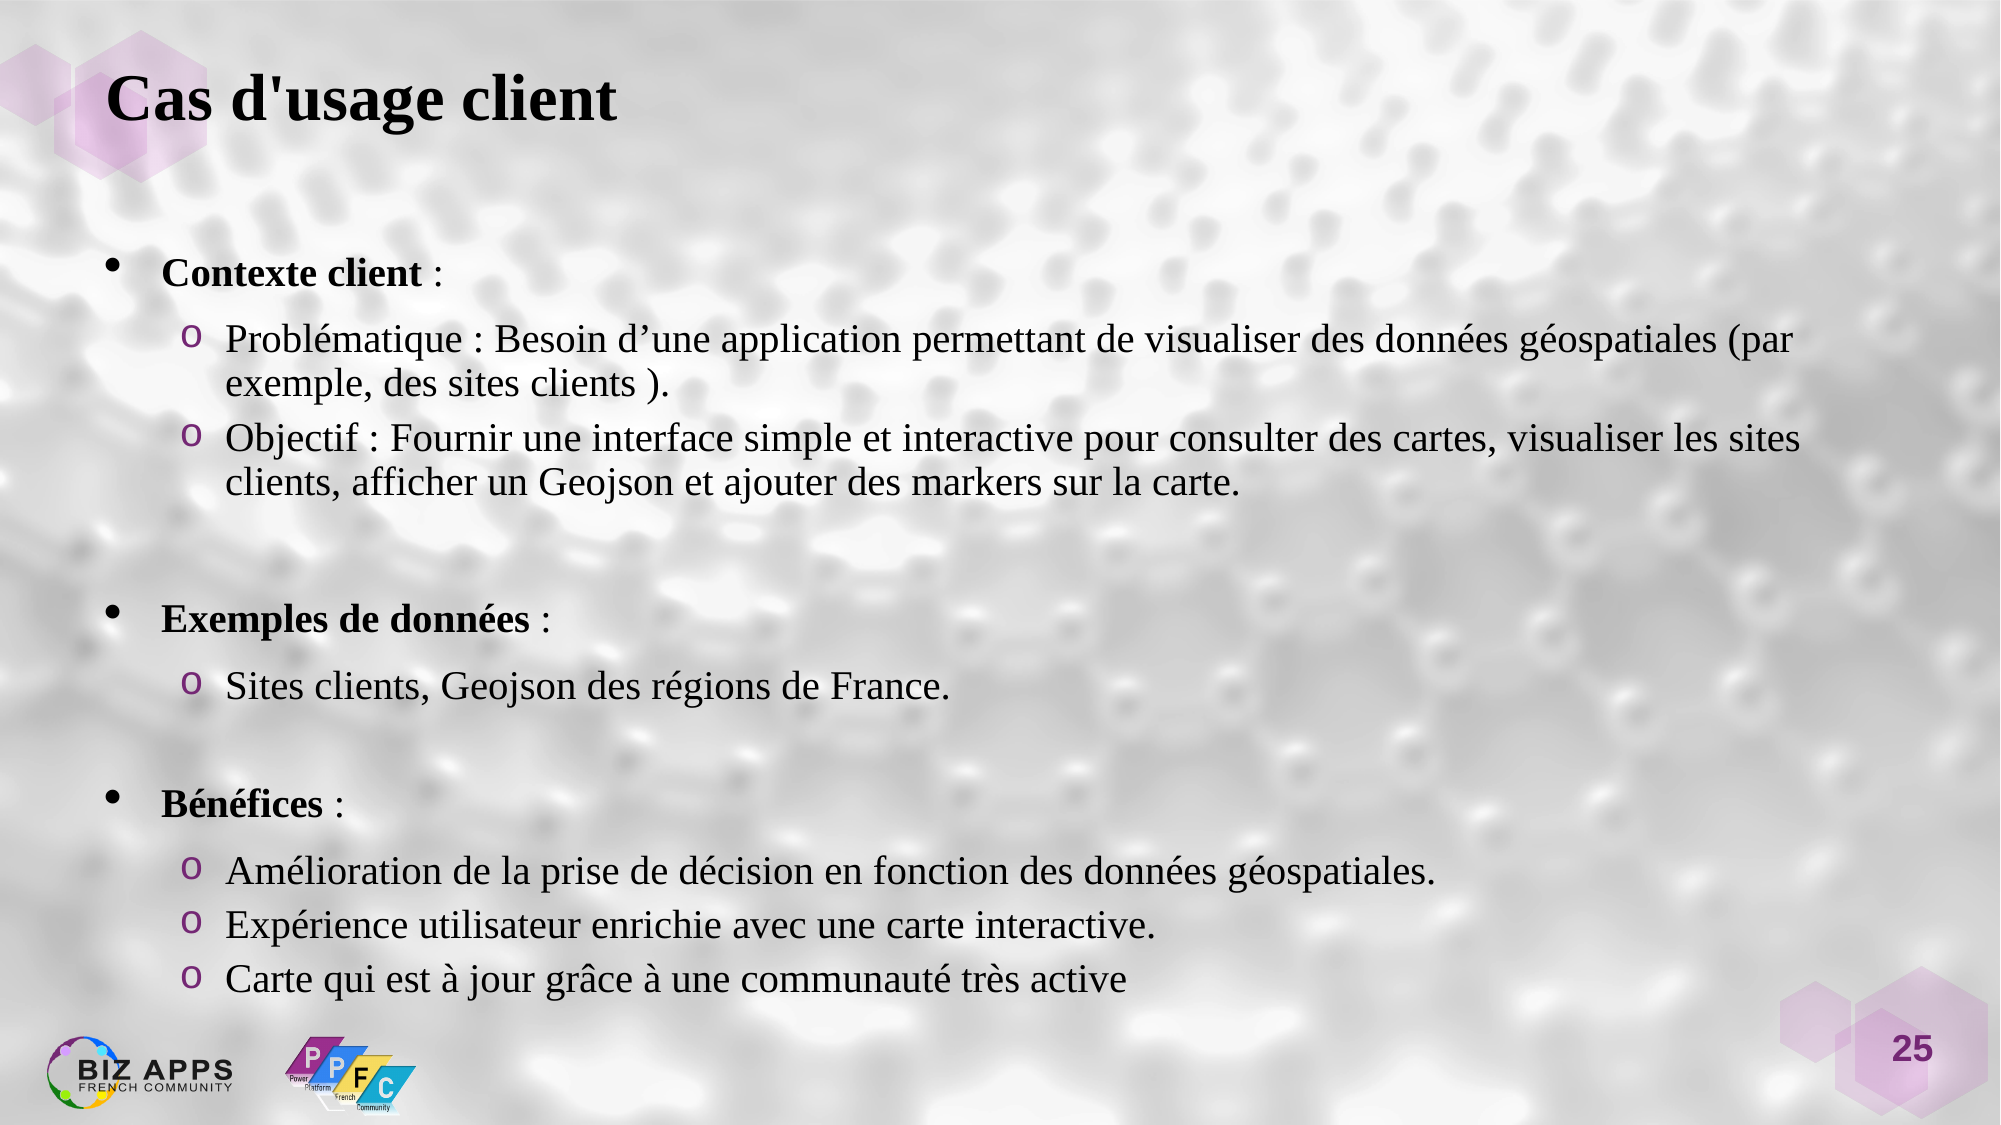

# Cas d'usage client
Contexte client :
Problématique : Besoin d’une application permettant de visualiser des données géospatiales (par exemple, des sites clients ).
Objectif : Fournir une interface simple et interactive pour consulter des cartes, visualiser les sites clients, afficher un Geojson et ajouter des markers sur la carte.

Exemples de données :
Sites clients, Geojson des régions de France.

Bénéfices :
Amélioration de la prise de décision en fonction des données géospatiales.
Expérience utilisateur enrichie avec une carte interactive.
Carte qui est à jour grâce à une communauté très active

25